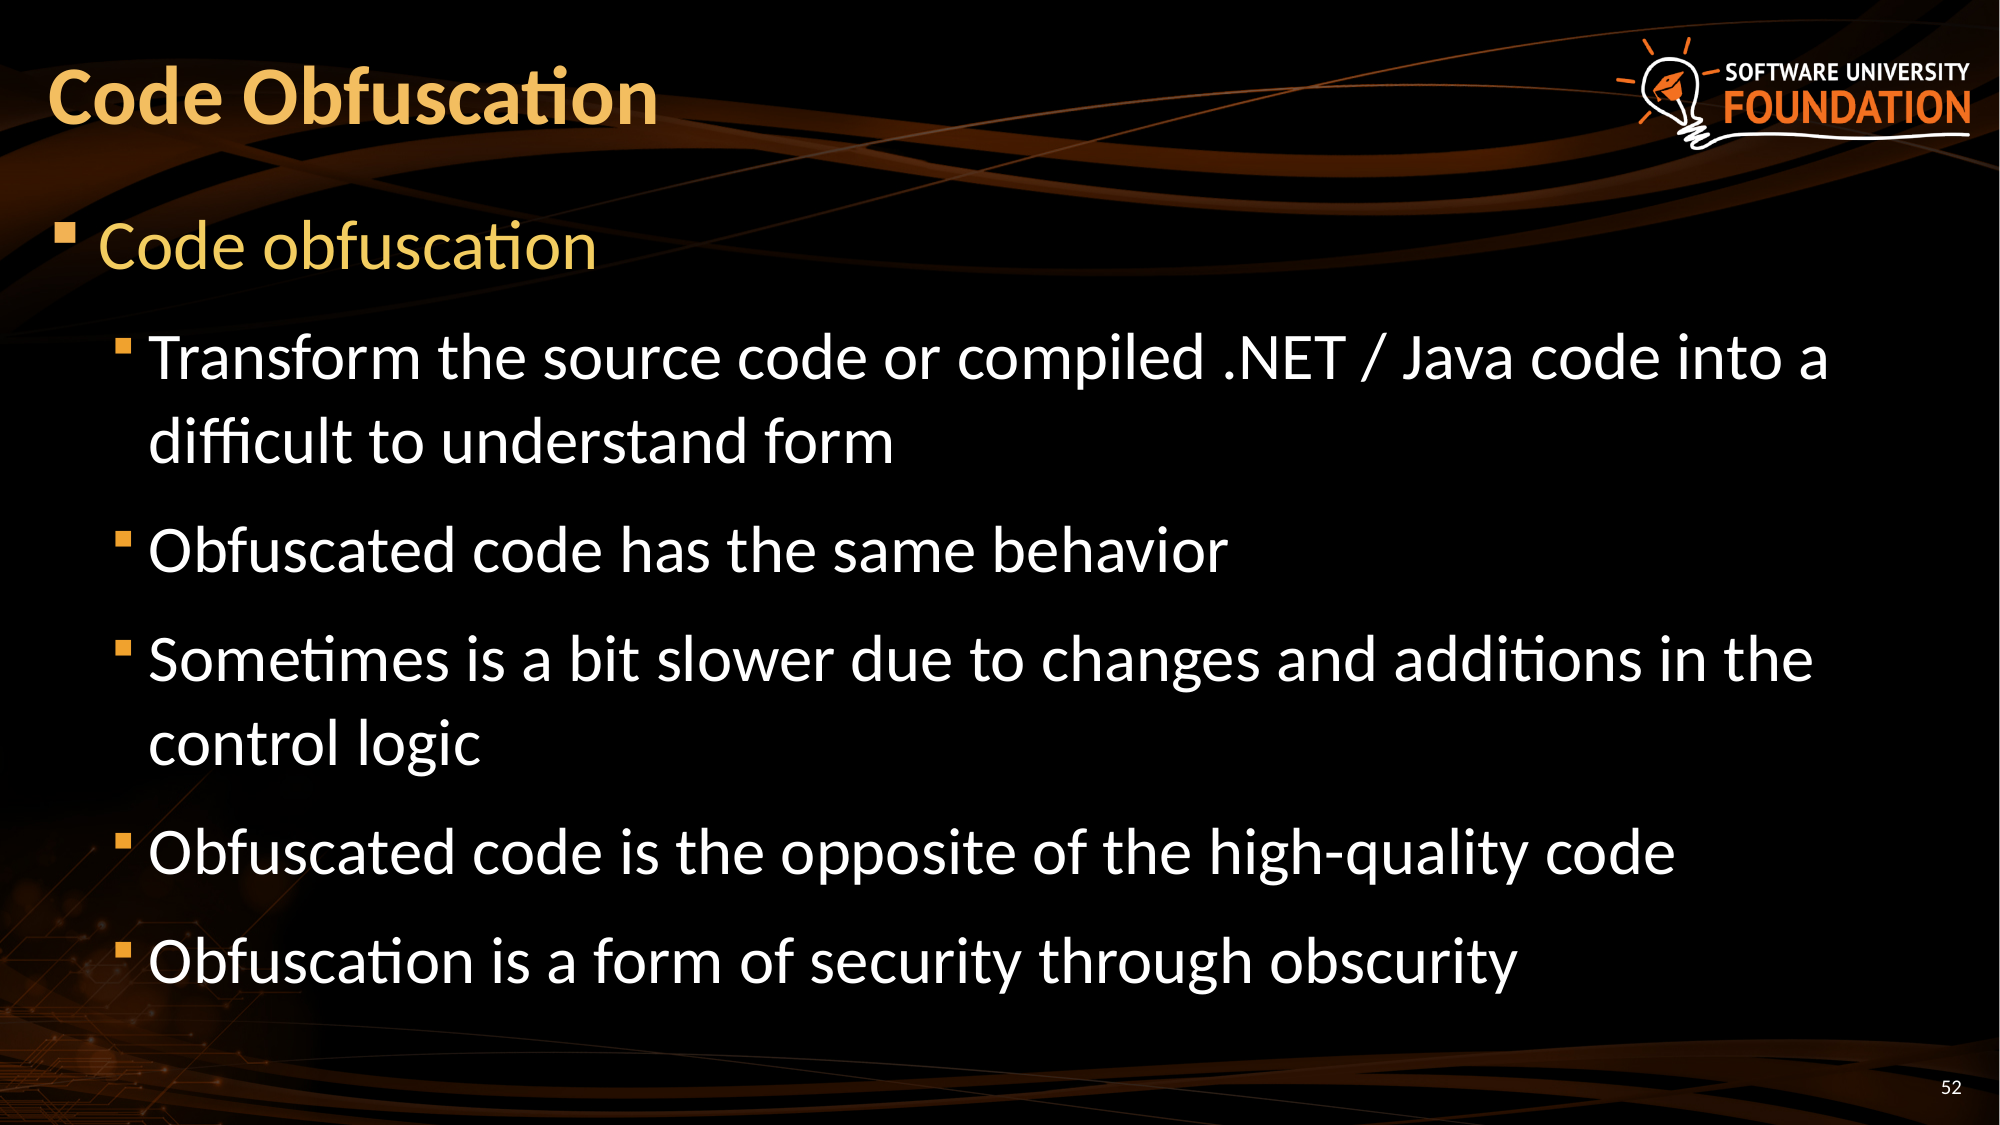

# Code Obfuscation
Code obfuscation
Transform the source code or compiled .NET / Java code into a difficult to understand form
Obfuscated code has the same behavior
Sometimes is a bit slower due to changes and additions in the control logic
Obfuscated code is the opposite of the high-quality code
Obfuscation is a form of security through obscurity
52